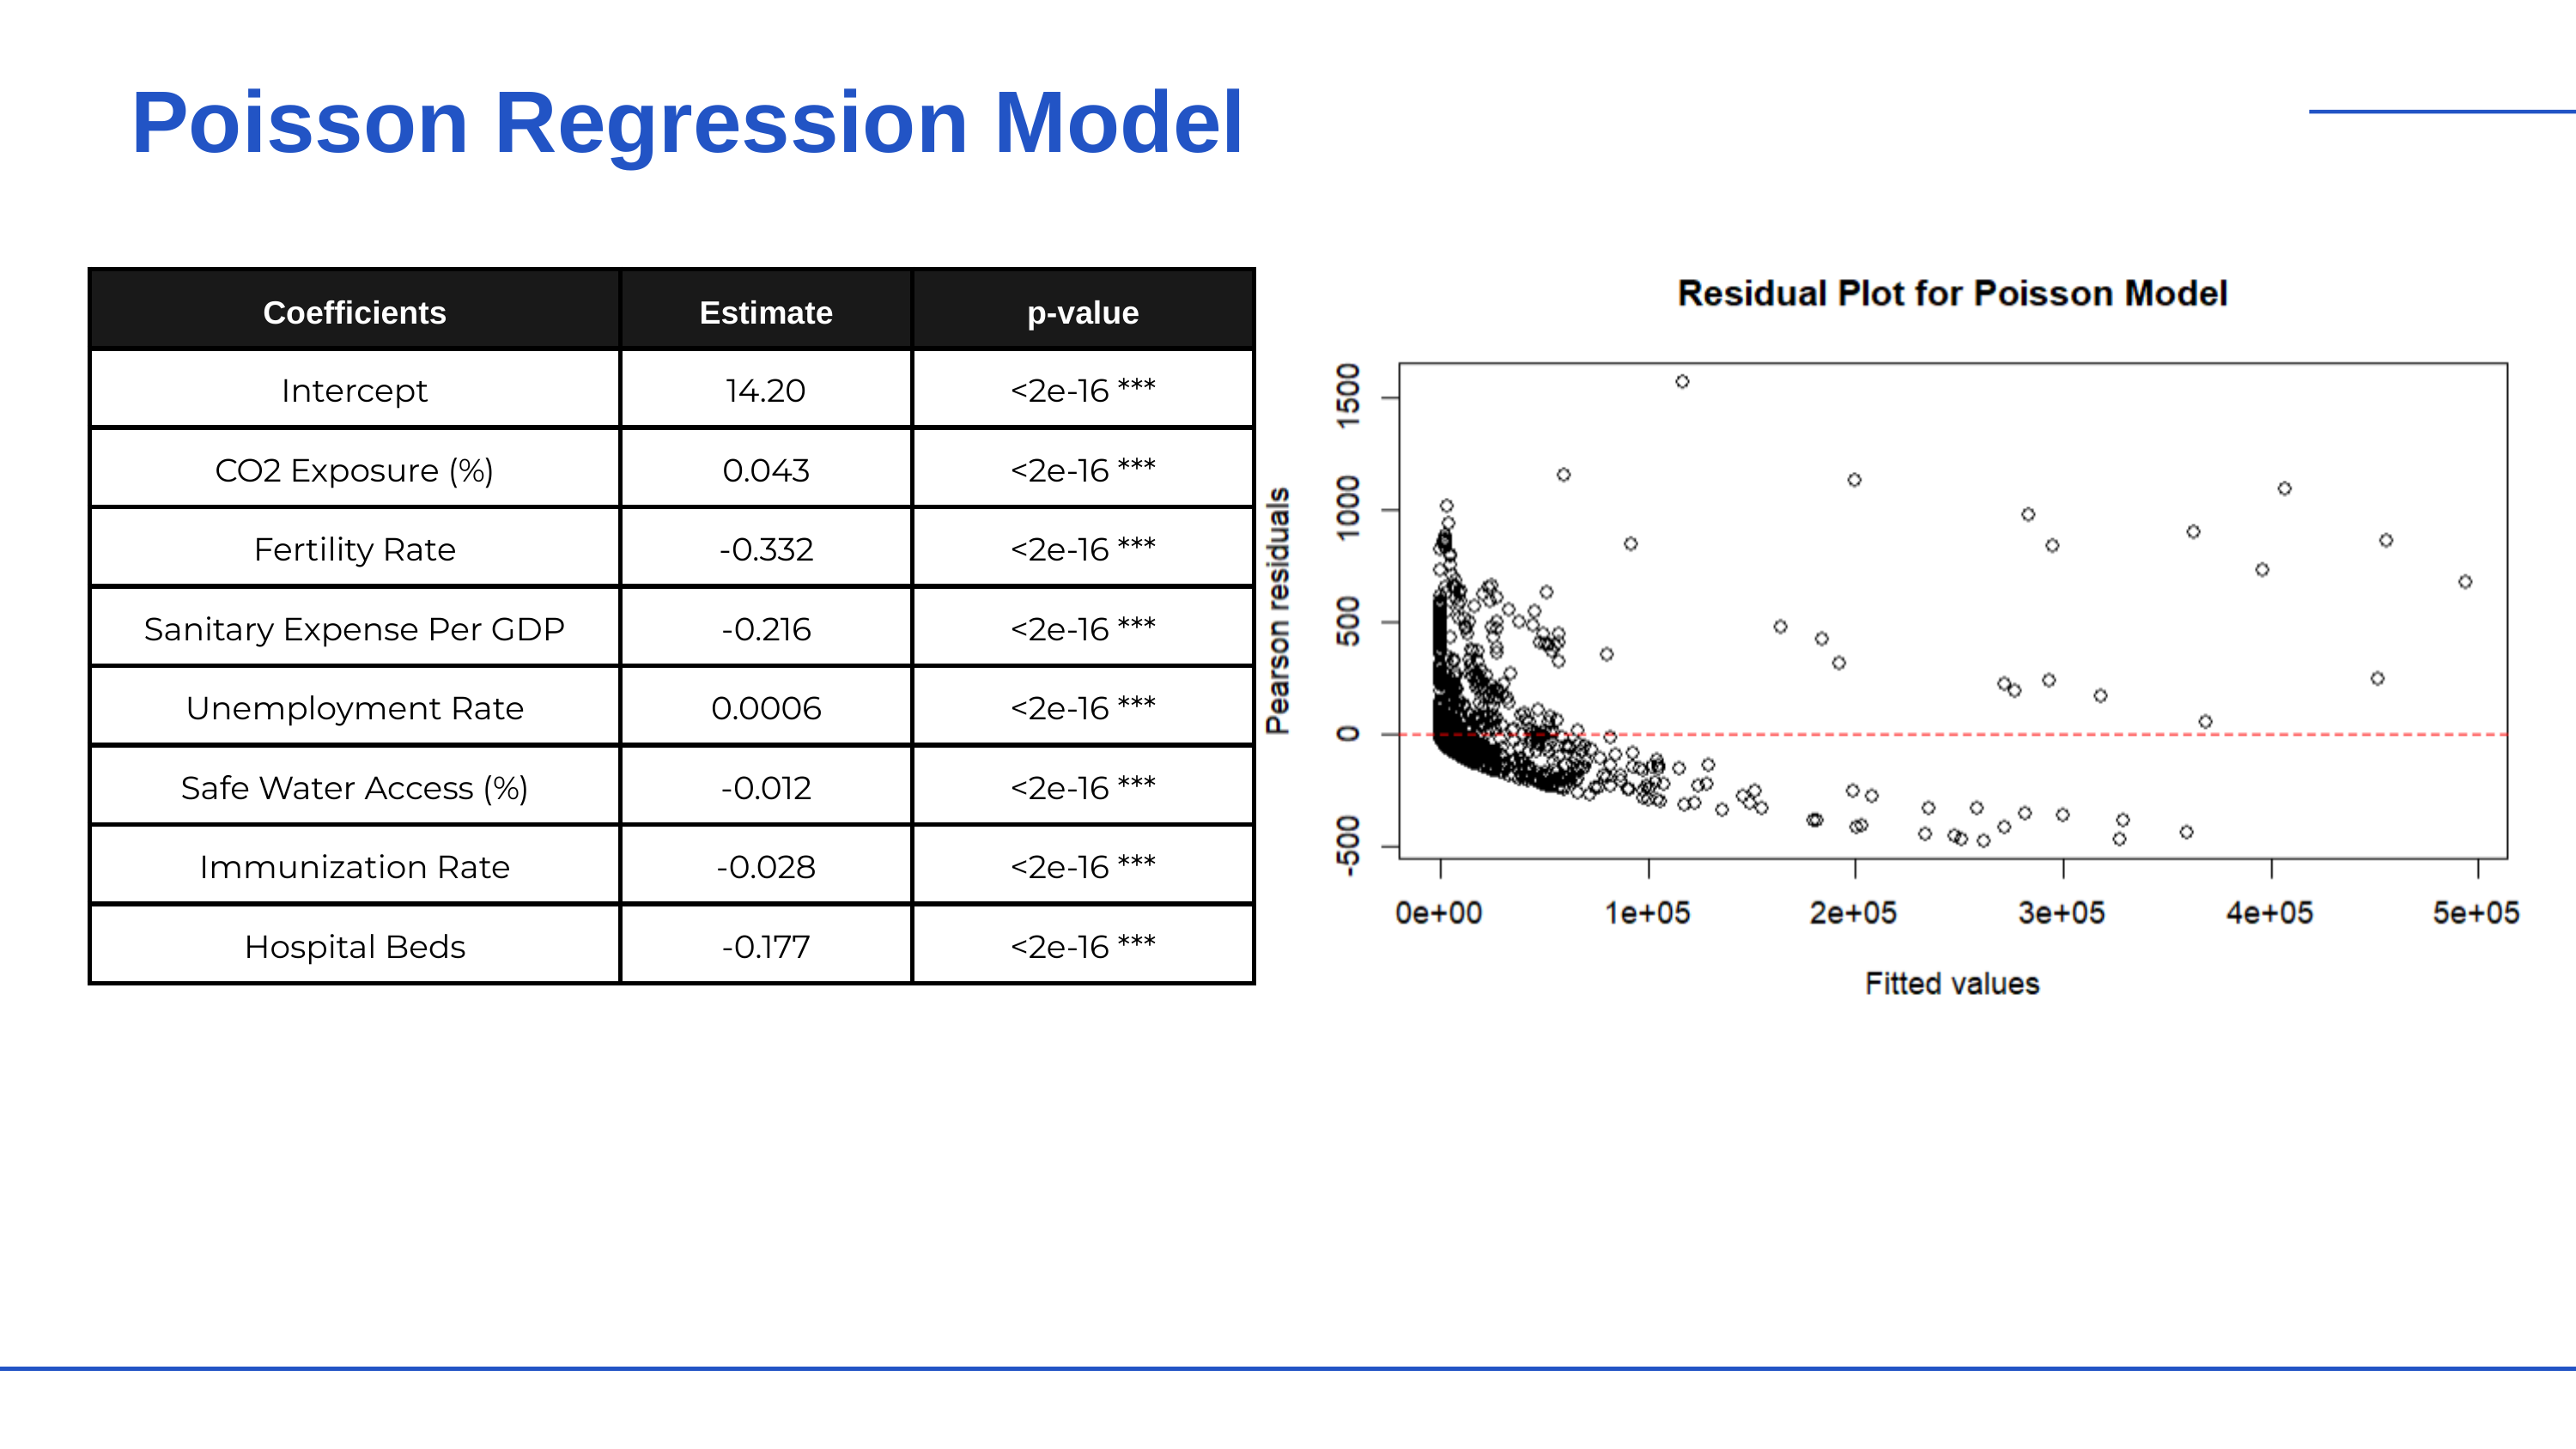

Poisson Regression Model

| Coefficients | Estimate | p-value |
| --- | --- | --- |
| Intercept | 14.20 | <2e-16 \*\*\* |
| CO2 Exposure (%) | 0.043 | <2e-16 \*\*\* |
| Fertility Rate | -0.332 | <2e-16 \*\*\* |
| Sanitary Expense Per GDP | -0.216 | <2e-16 \*\*\* |
| Unemployment Rate | 0.0006 | <2e-16 \*\*\* |
| Safe Water Access (%) | -0.012 | <2e-16 \*\*\* |
| Immunization Rate | -0.028 | <2e-16 \*\*\* |
| Hospital Beds | -0.177 | <2e-16 \*\*\* |